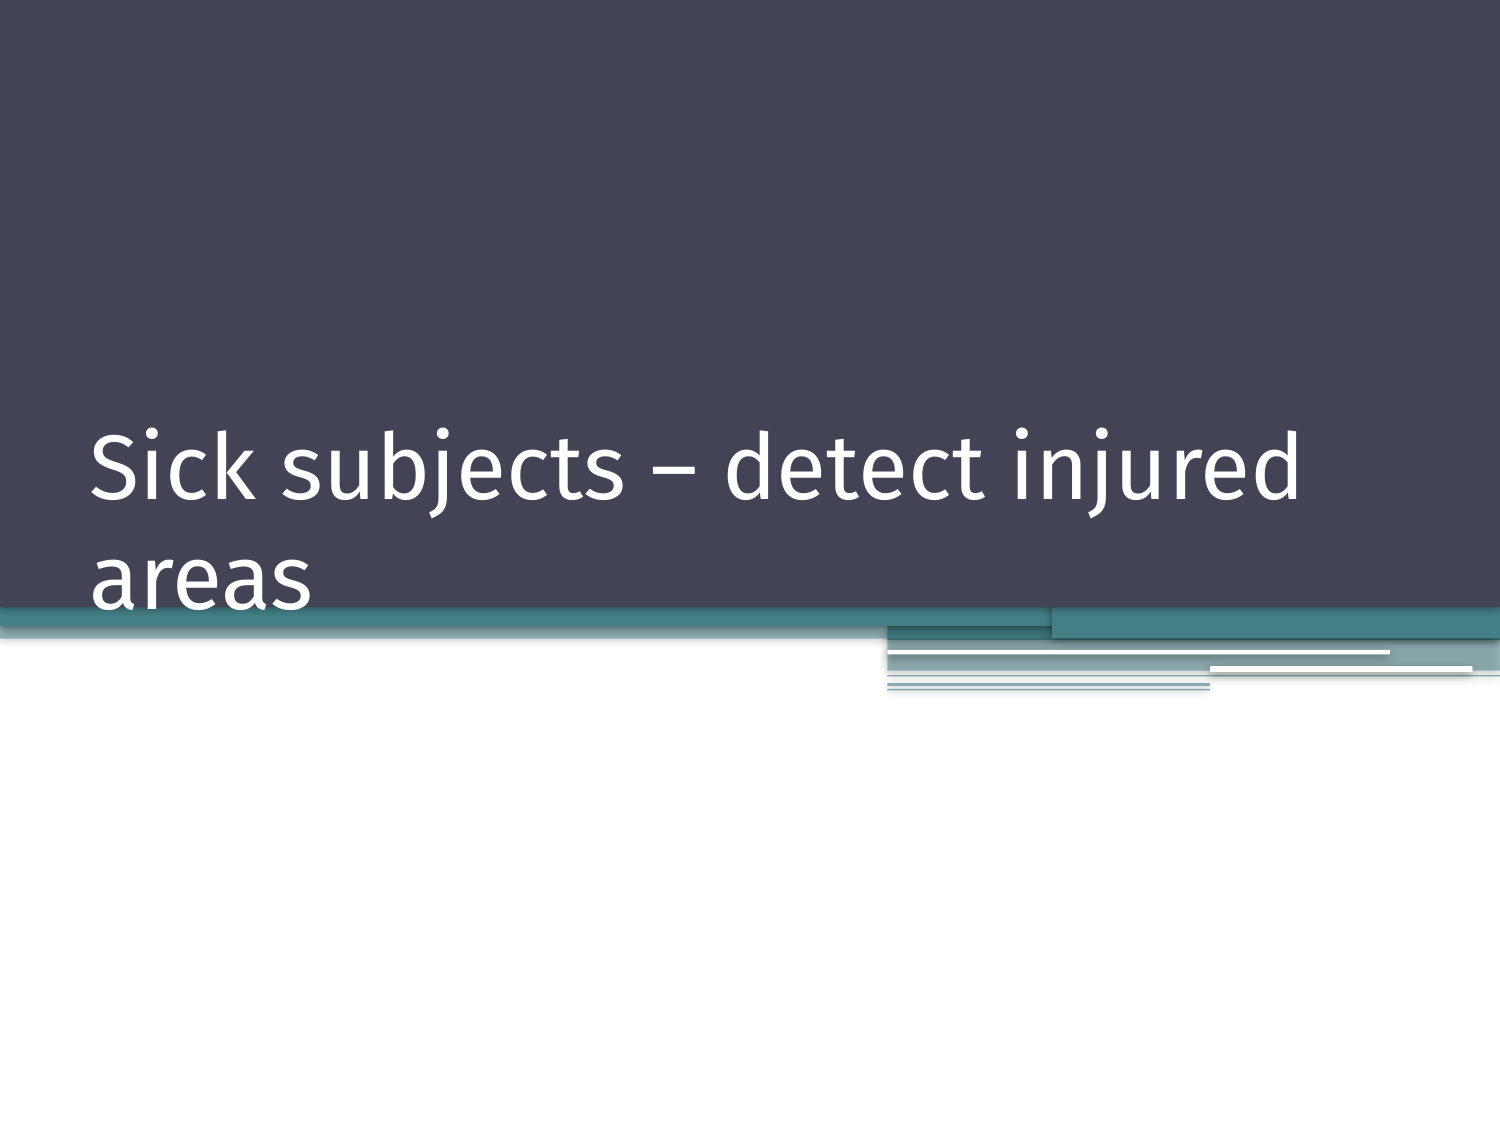

# Sick subjects – detect injured areas